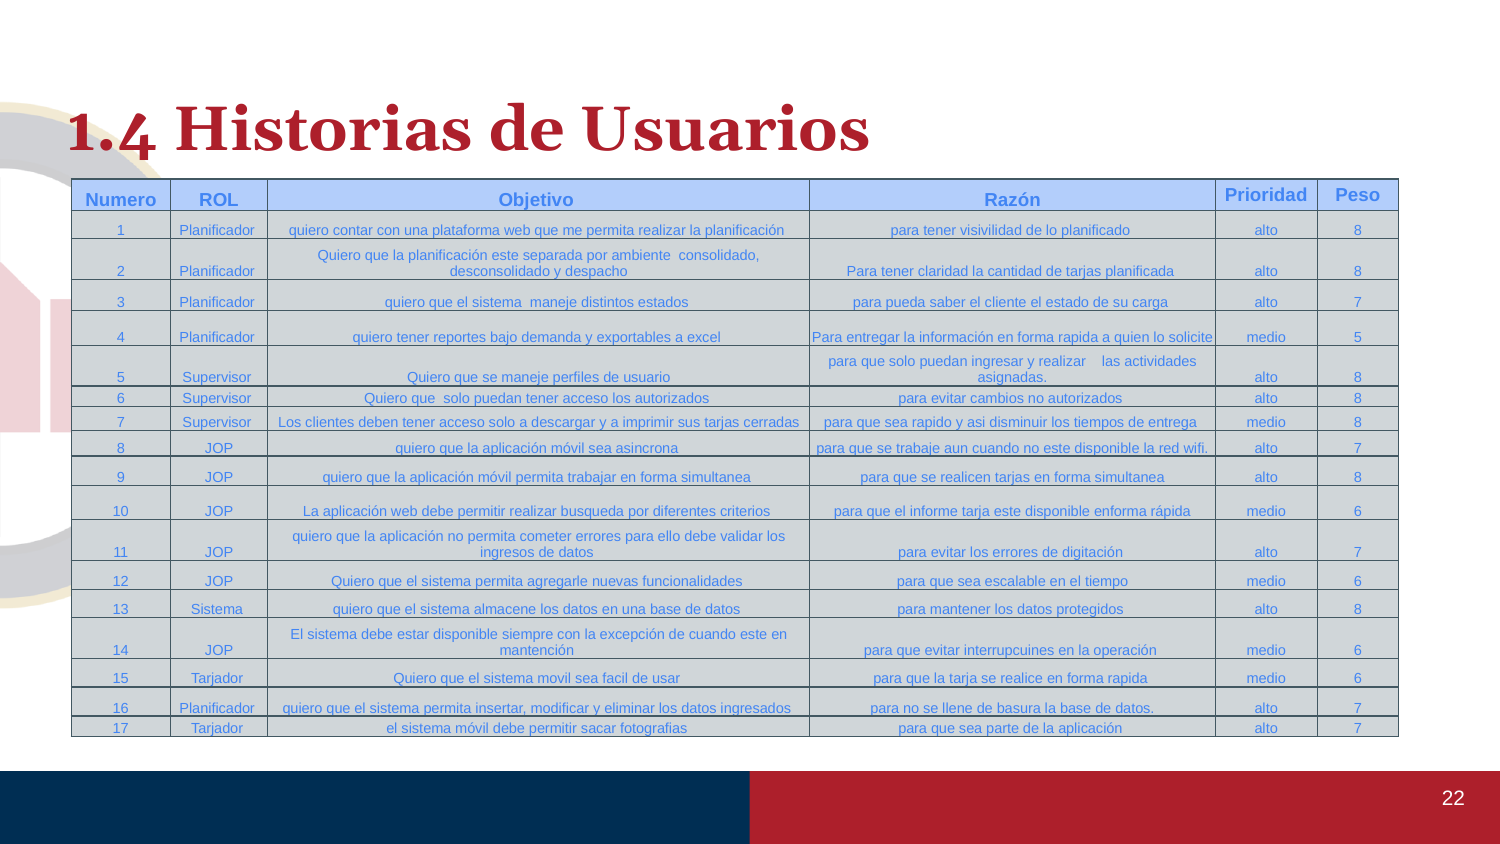

# 1.4 Historias de Usuarios
| Numero | ROL | Objetivo | Razón | Prioridad | Peso |
| --- | --- | --- | --- | --- | --- |
| 1 | Planificador | quiero contar con una plataforma web que me permita realizar la planificación | para tener visivilidad de lo planificado | alto | 8 |
| 2 | Planificador | Quiero que la planificación este separada por ambiente consolidado, desconsolidado y despacho | Para tener claridad la cantidad de tarjas planificada | alto | 8 |
| 3 | Planificador | quiero que el sistema maneje distintos estados | para pueda saber el cliente el estado de su carga | alto | 7 |
| 4 | Planificador | quiero tener reportes bajo demanda y exportables a excel | Para entregar la información en forma rapida a quien lo solicite | medio | 5 |
| 5 | Supervisor | Quiero que se maneje perfiles de usuario | para que solo puedan ingresar y realizar las actividades asignadas. | alto | 8 |
| 6 | Supervisor | Quiero que solo puedan tener acceso los autorizados | para evitar cambios no autorizados | alto | 8 |
| 7 | Supervisor | Los clientes deben tener acceso solo a descargar y a imprimir sus tarjas cerradas | para que sea rapido y asi disminuir los tiempos de entrega | medio | 8 |
| 8 | JOP | quiero que la aplicación móvil sea asincrona | para que se trabaje aun cuando no este disponible la red wifi. | alto | 7 |
| 9 | JOP | quiero que la aplicación móvil permita trabajar en forma simultanea | para que se realicen tarjas en forma simultanea | alto | 8 |
| 10 | JOP | La aplicación web debe permitir realizar busqueda por diferentes criterios | para que el informe tarja este disponible enforma rápida | medio | 6 |
| 11 | JOP | quiero que la aplicación no permita cometer errores para ello debe validar los ingresos de datos | para evitar los errores de digitación | alto | 7 |
| 12 | JOP | Quiero que el sistema permita agregarle nuevas funcionalidades | para que sea escalable en el tiempo | medio | 6 |
| 13 | Sistema | quiero que el sistema almacene los datos en una base de datos | para mantener los datos protegidos | alto | 8 |
| 14 | JOP | El sistema debe estar disponible siempre con la excepción de cuando este en mantención | para que evitar interrupcuines en la operación | medio | 6 |
| 15 | Tarjador | Quiero que el sistema movil sea facil de usar | para que la tarja se realice en forma rapida | medio | 6 |
| 16 | Planificador | quiero que el sistema permita insertar, modificar y eliminar los datos ingresados | para no se llene de basura la base de datos. | alto | 7 |
| 17 | Tarjador | el sistema móvil debe permitir sacar fotografias | para que sea parte de la aplicación | alto | 7 |
22